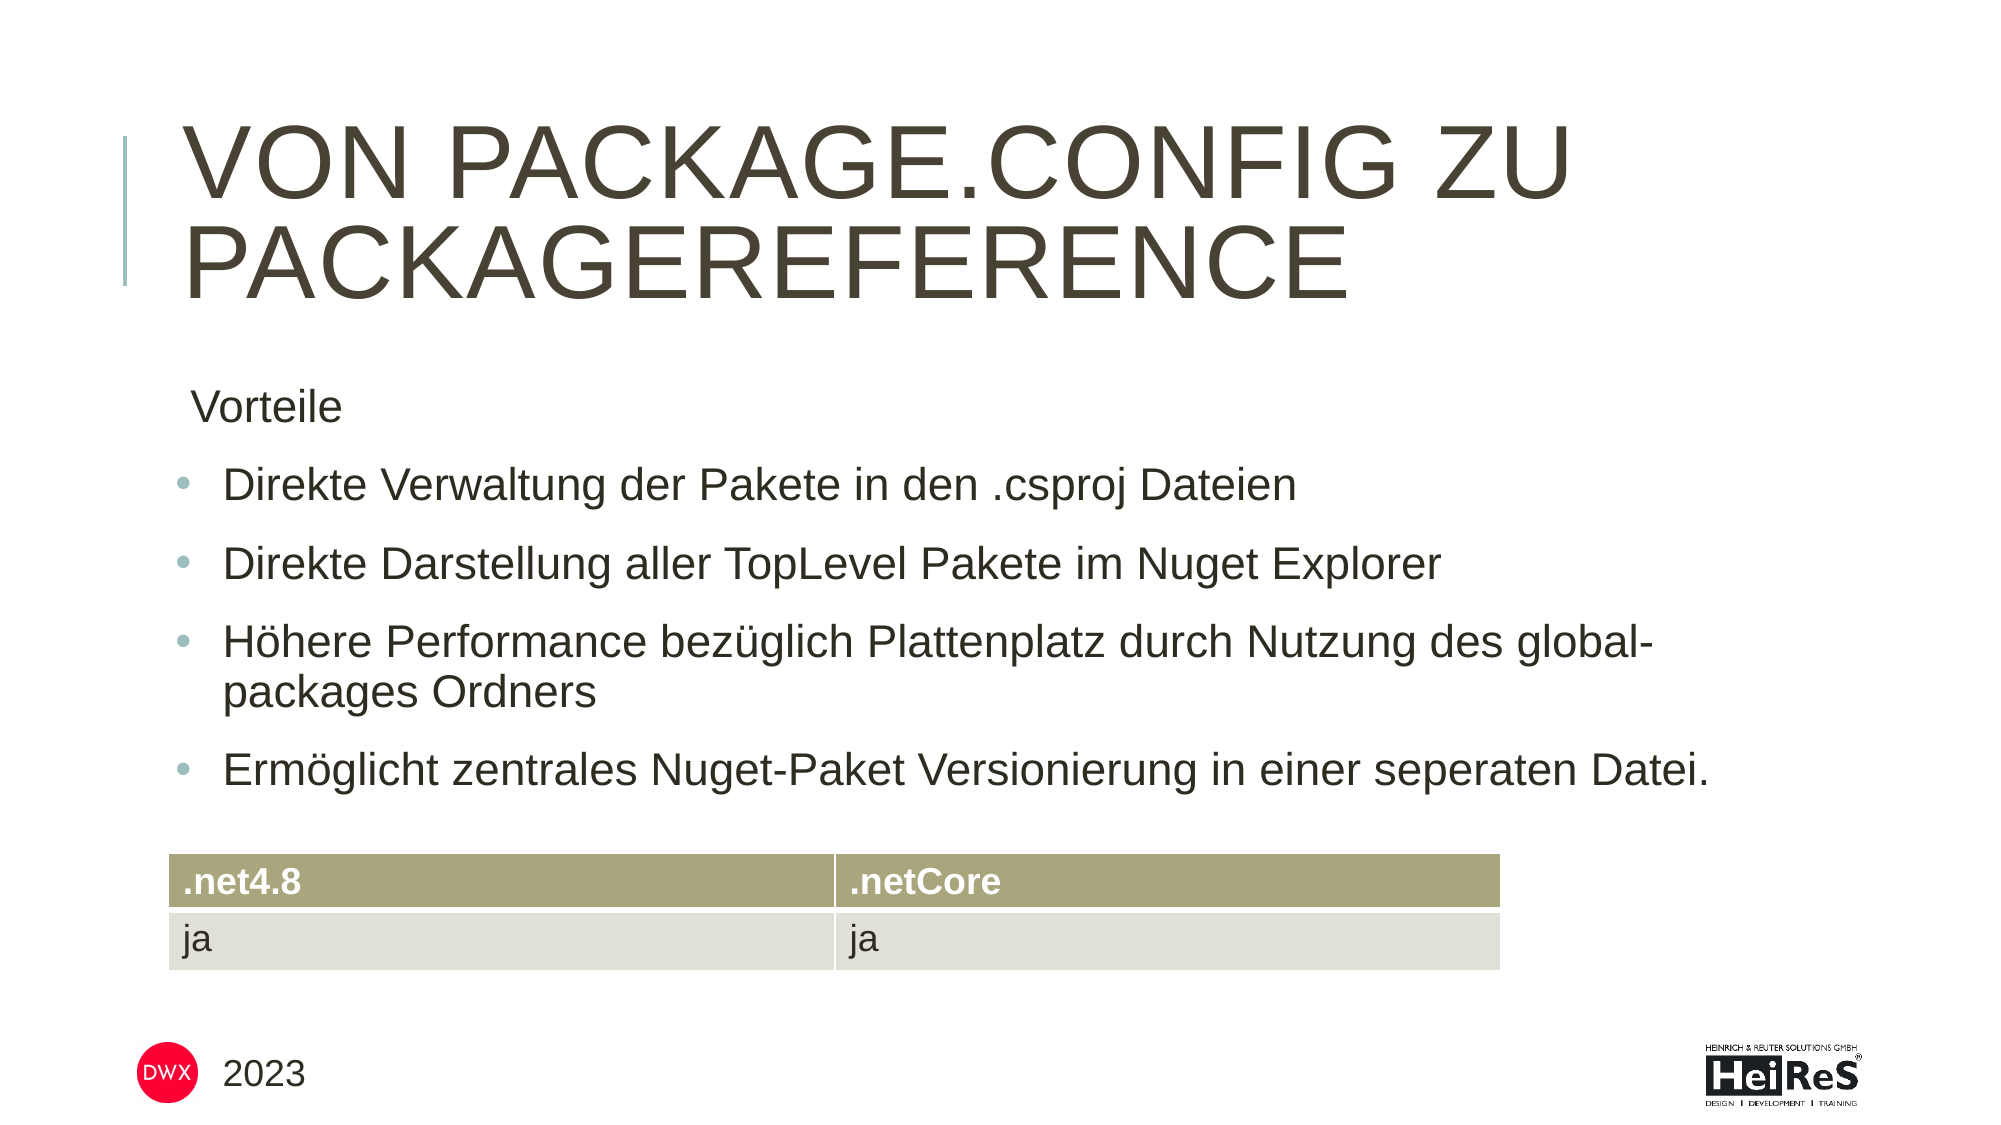

# Von package.config zu PackageReference
Vorteile
Direkte Verwaltung der Pakete in den .csproj Dateien
Direkte Darstellung aller TopLevel Pakete im Nuget Explorer
Höhere Performance bezüglich Plattenplatz durch Nutzung des global-packages Ordners
Ermöglicht zentrales Nuget-Paket Versionierung in einer seperaten Datei.

| .net4.8 | .netCore |
| --- | --- |
| ja | ja |